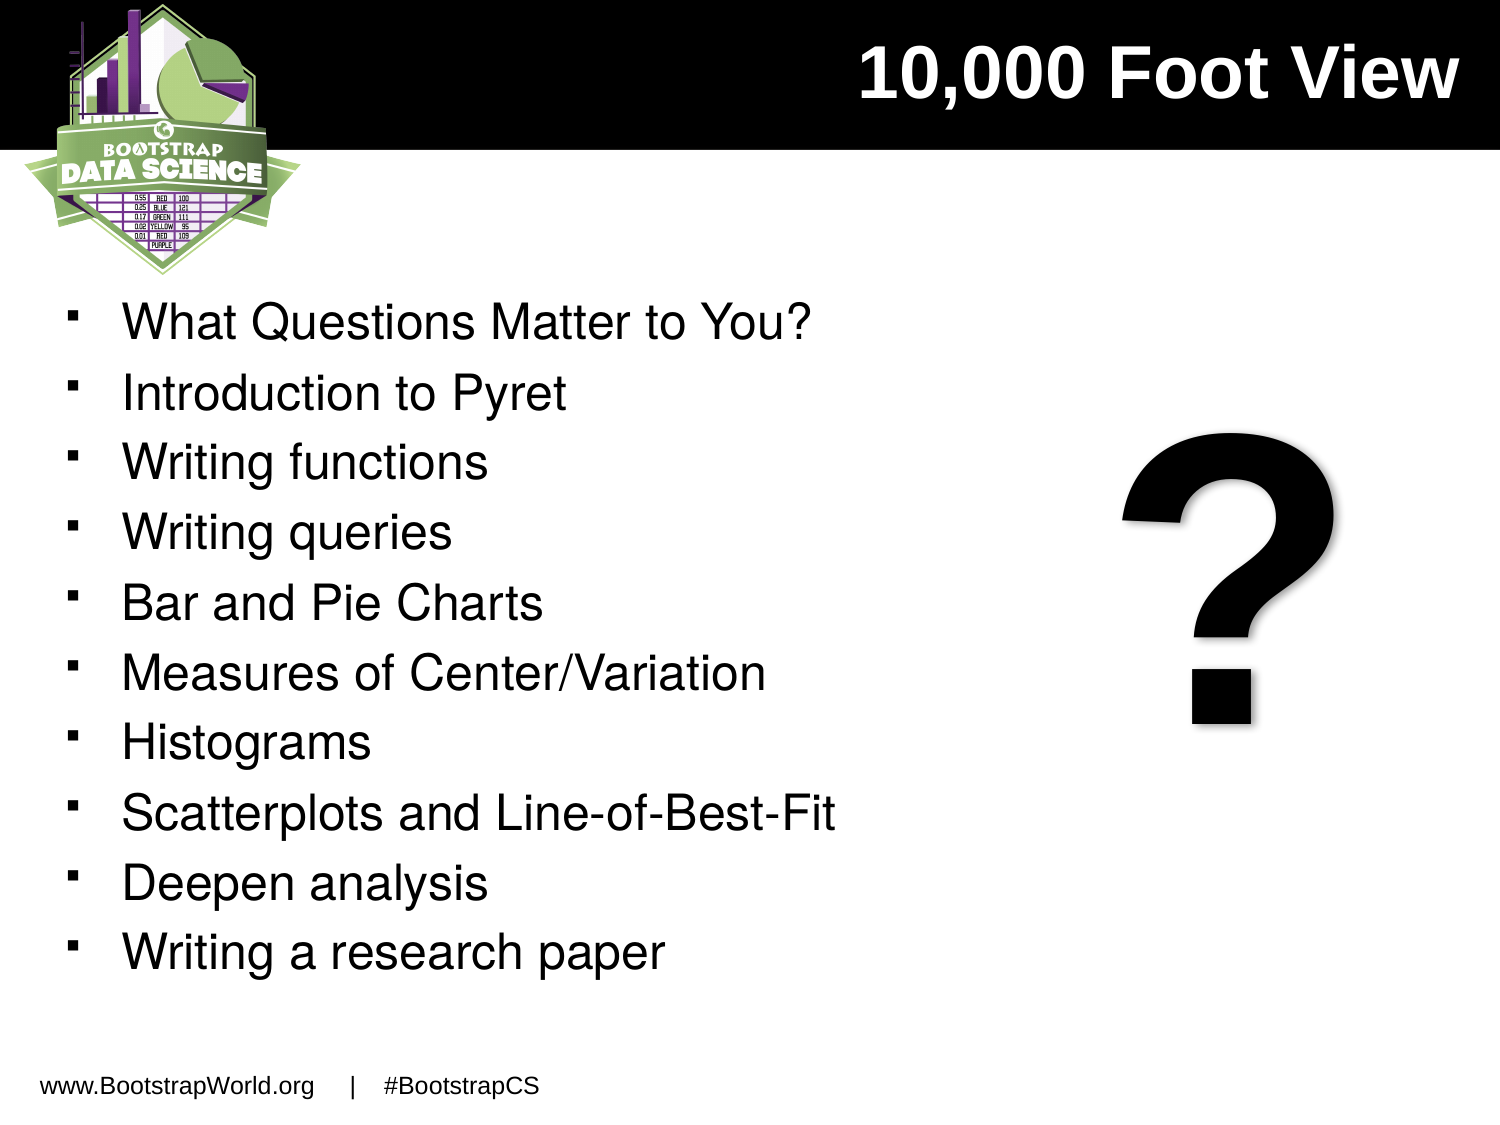

# 10,000 Foot View
What Questions Matter to You?
Introduction to Pyret
Writing functions
Writing queries
Bar and Pie Charts
Measures of Center/Variation
Histograms
Scatterplots and Line-of-Best-Fit
Deepen analysis
Writing a research paper
?
www.BootstrapWorld.org     |    #BootstrapCS